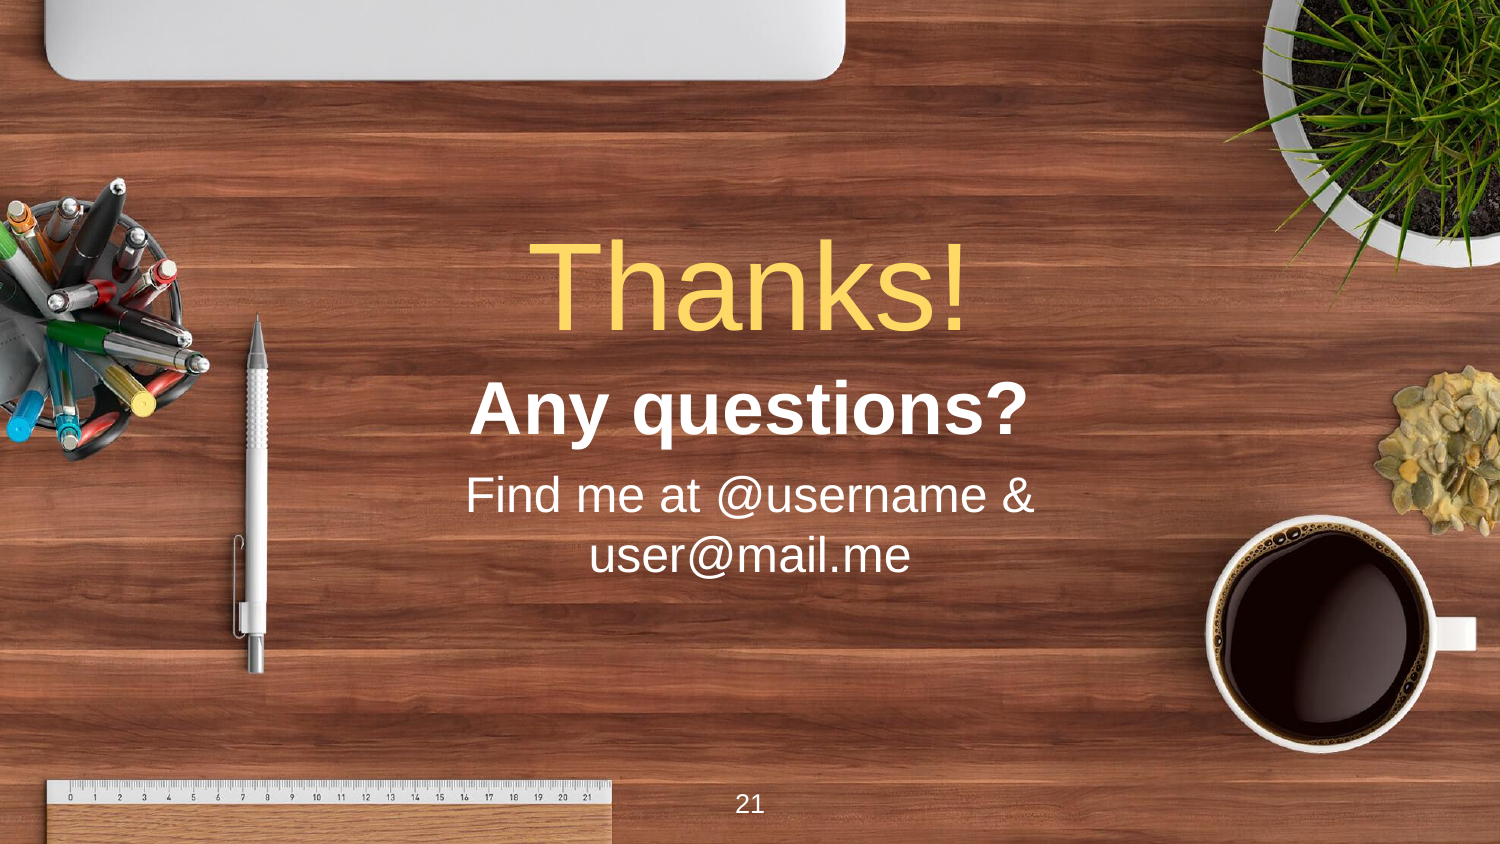

Thanks!
Any questions?
Find me at @username & user@mail.me
21